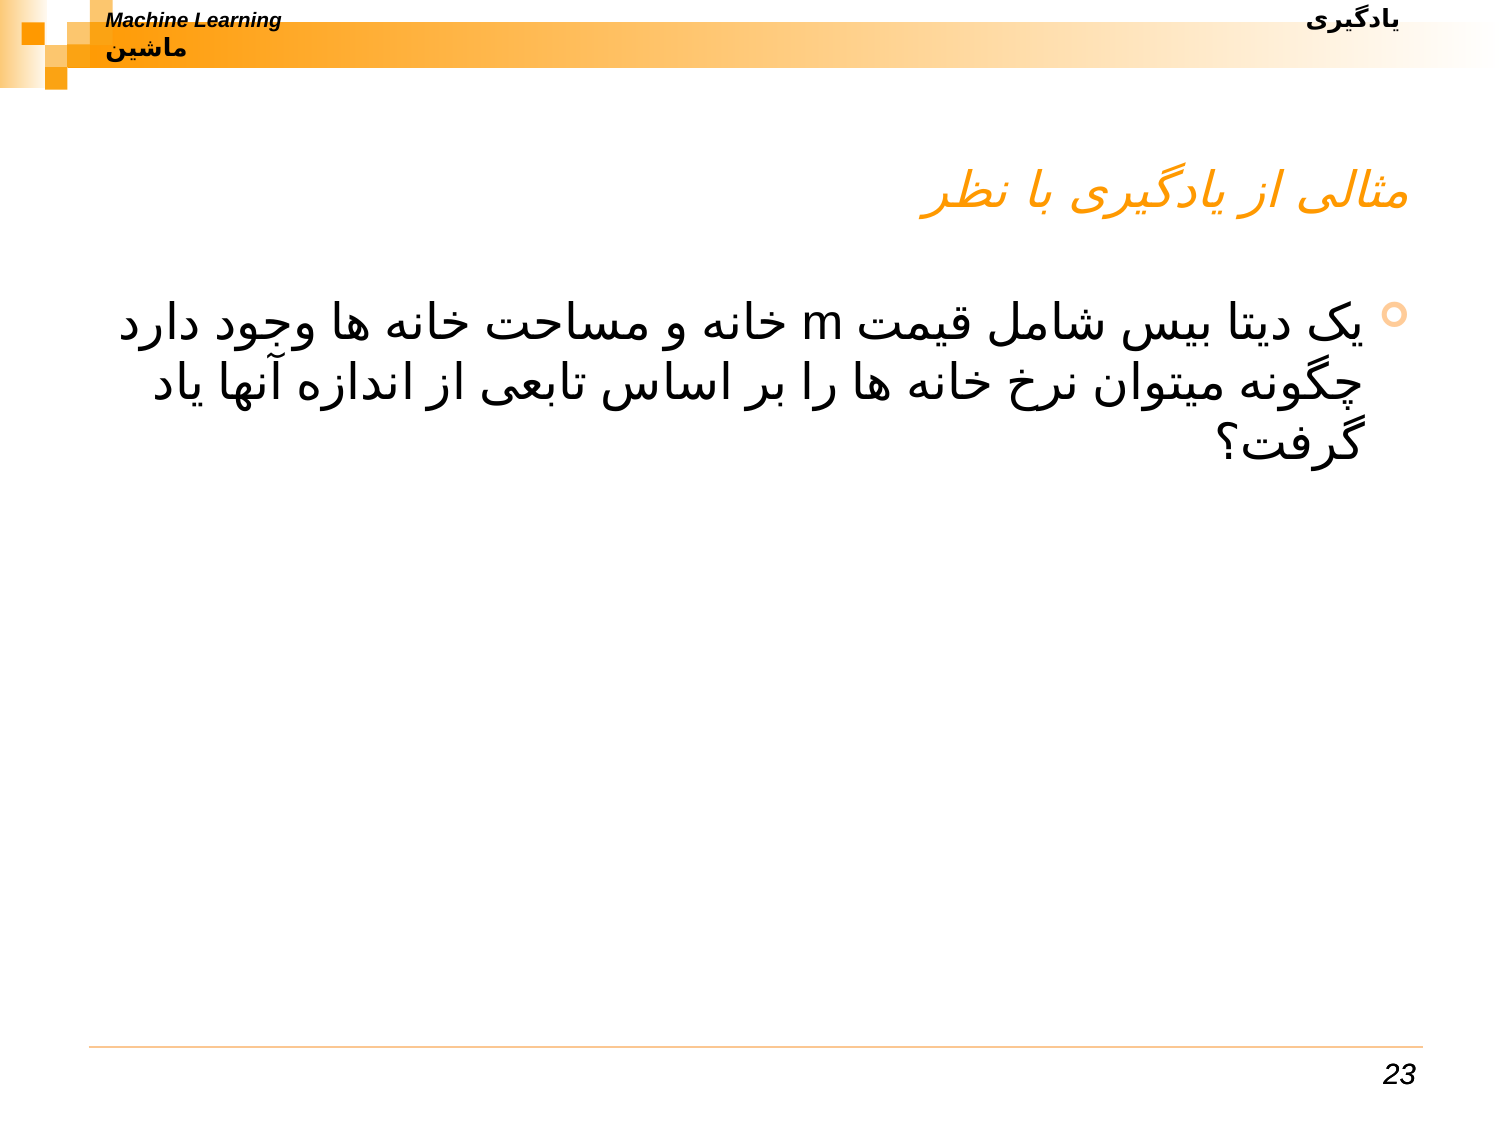

Machine Learning					             		یادگیری ماشین
# مثالی از یادگیری با نظر
یک دیتا بیس شامل قیمت m خانه و مساحت خانه ها وجود دارد چگونه میتوان نرخ خانه ها را بر اساس تابعی از اندازه آنها یاد گرفت؟

23
23